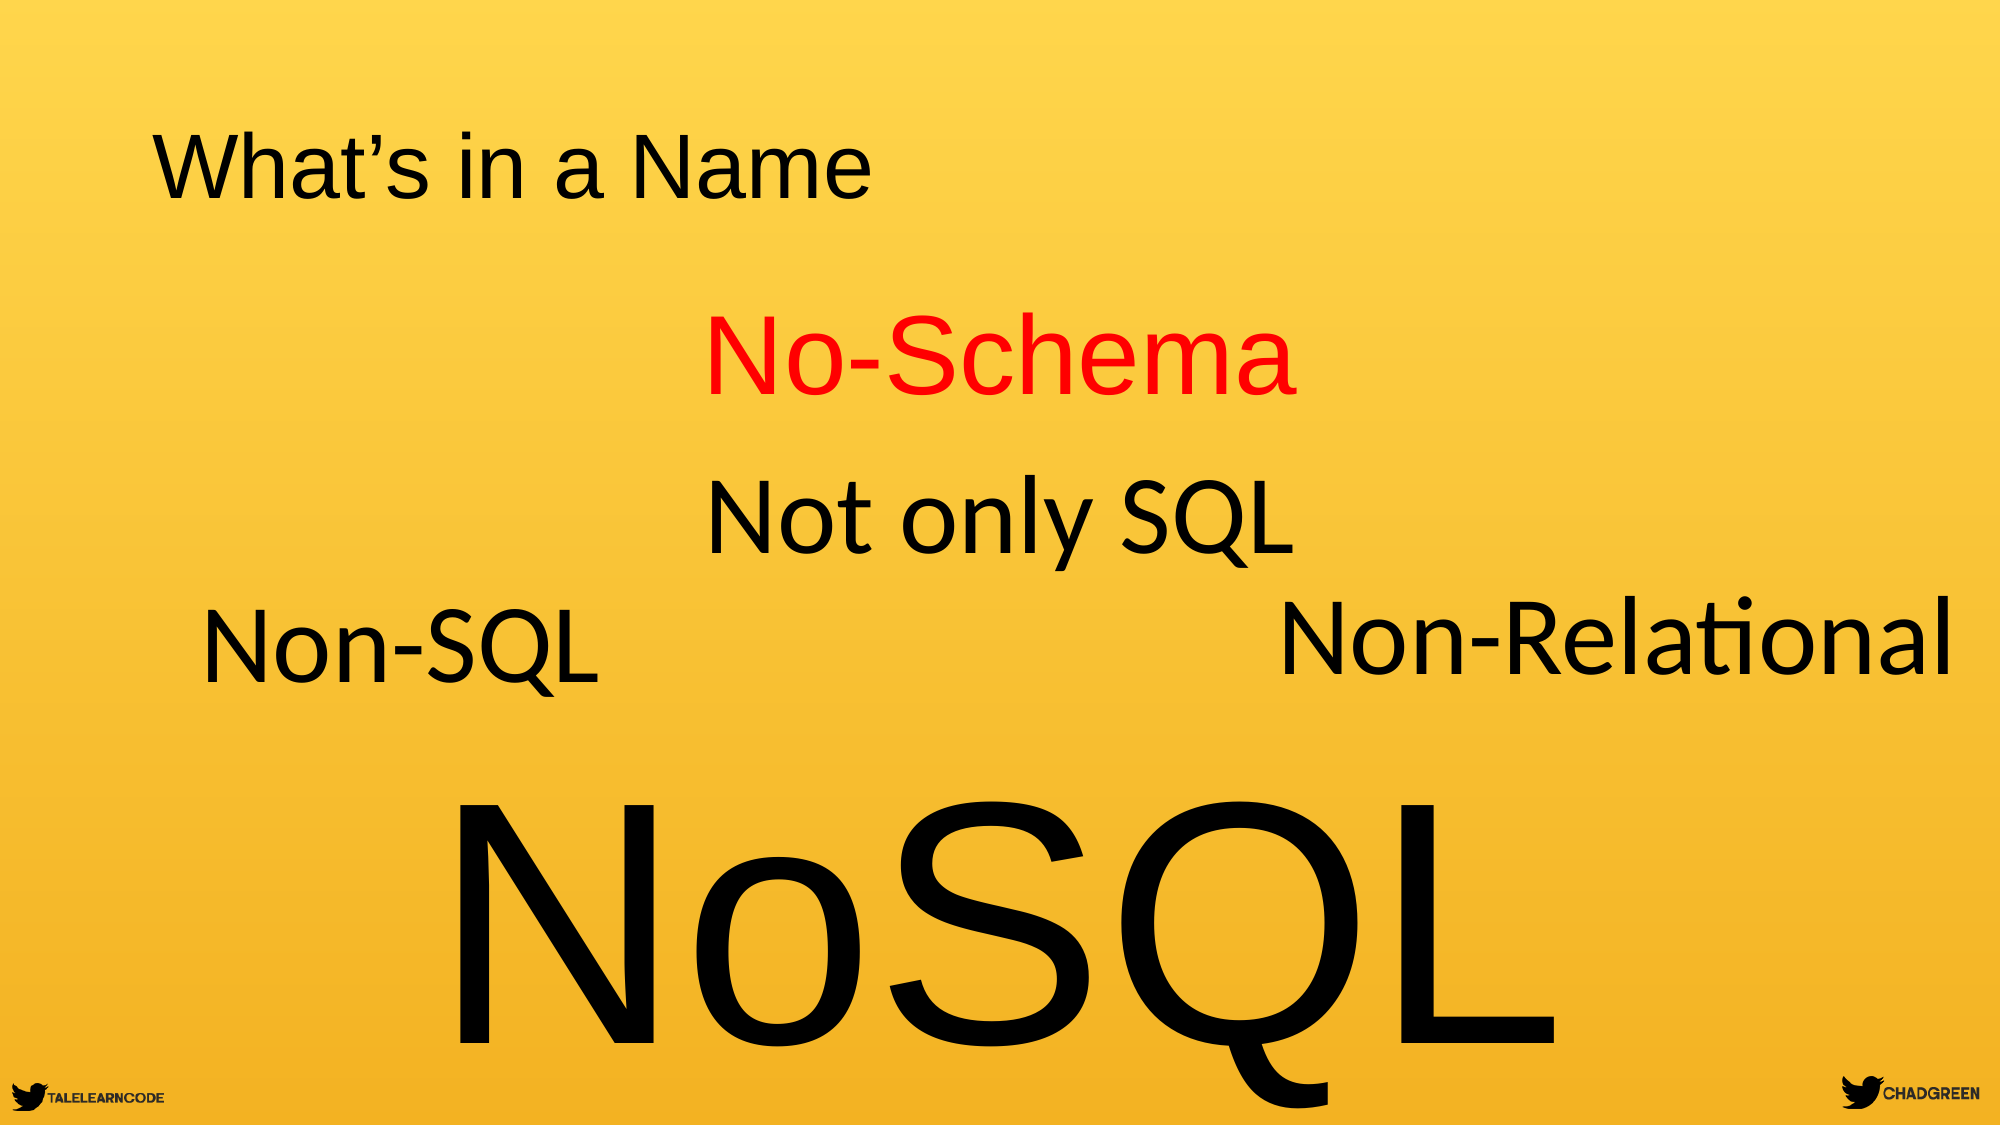

# What’s in a Name
No-Schema
Not only SQL
Non-Relational
Non-SQL
NoSQL